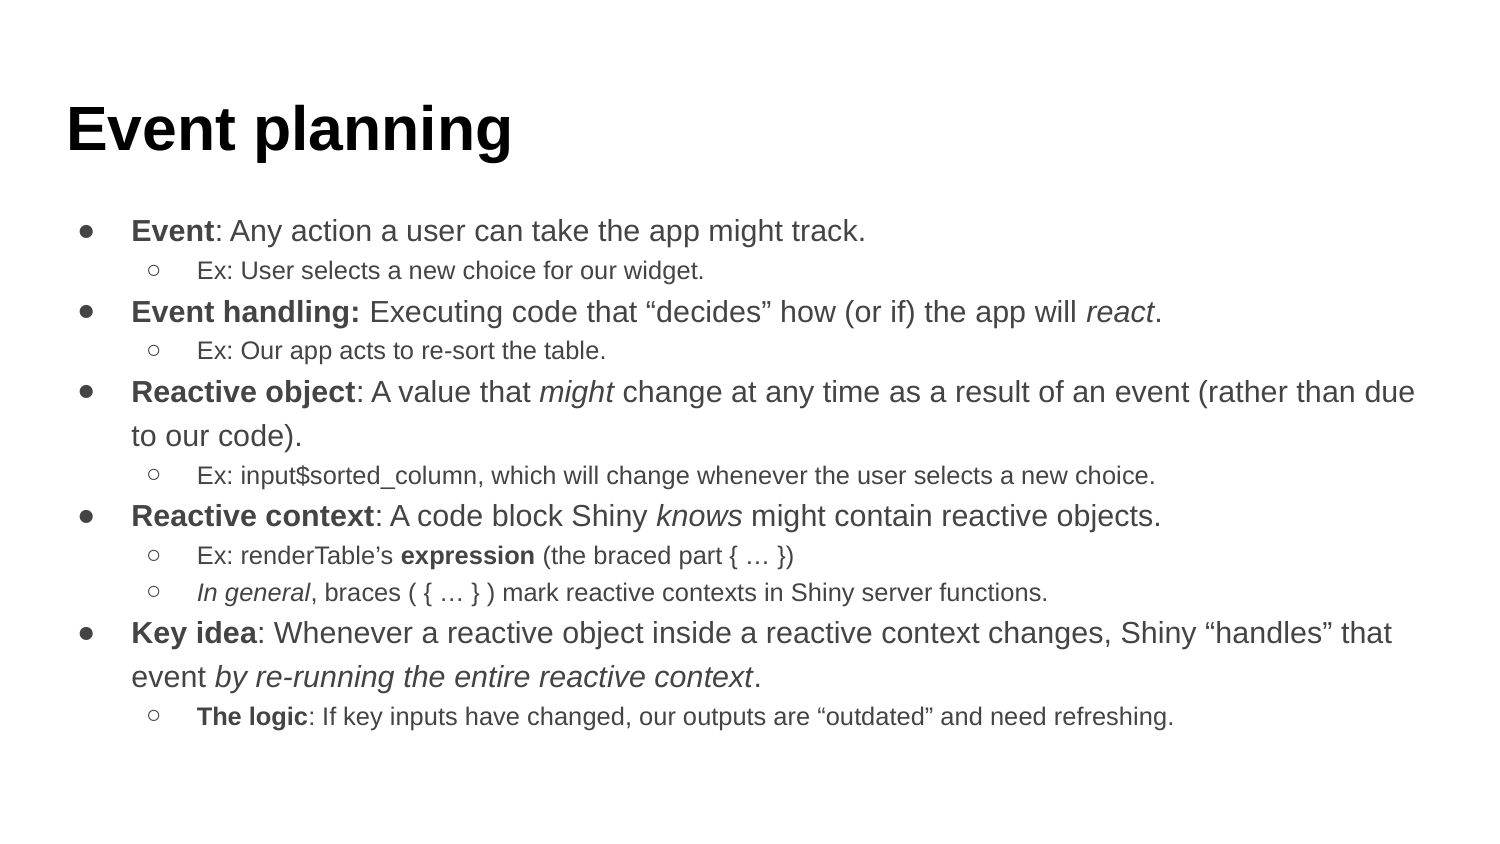

# Event planning
Event: Any action a user can take the app might track.
Ex: User selects a new choice for our widget.
Event handling: Executing code that “decides” how (or if) the app will react.
Ex: Our app acts to re-sort the table.
Reactive object: A value that might change at any time as a result of an event (rather than due to our code).
Ex: input$sorted_column, which will change whenever the user selects a new choice.
Reactive context: A code block Shiny knows might contain reactive objects.
Ex: renderTable’s expression (the braced part { … })
In general, braces ( { … } ) mark reactive contexts in Shiny server functions.
Key idea: Whenever a reactive object inside a reactive context changes, Shiny “handles” that event by re-running the entire reactive context.
The logic: If key inputs have changed, our outputs are “outdated” and need refreshing.